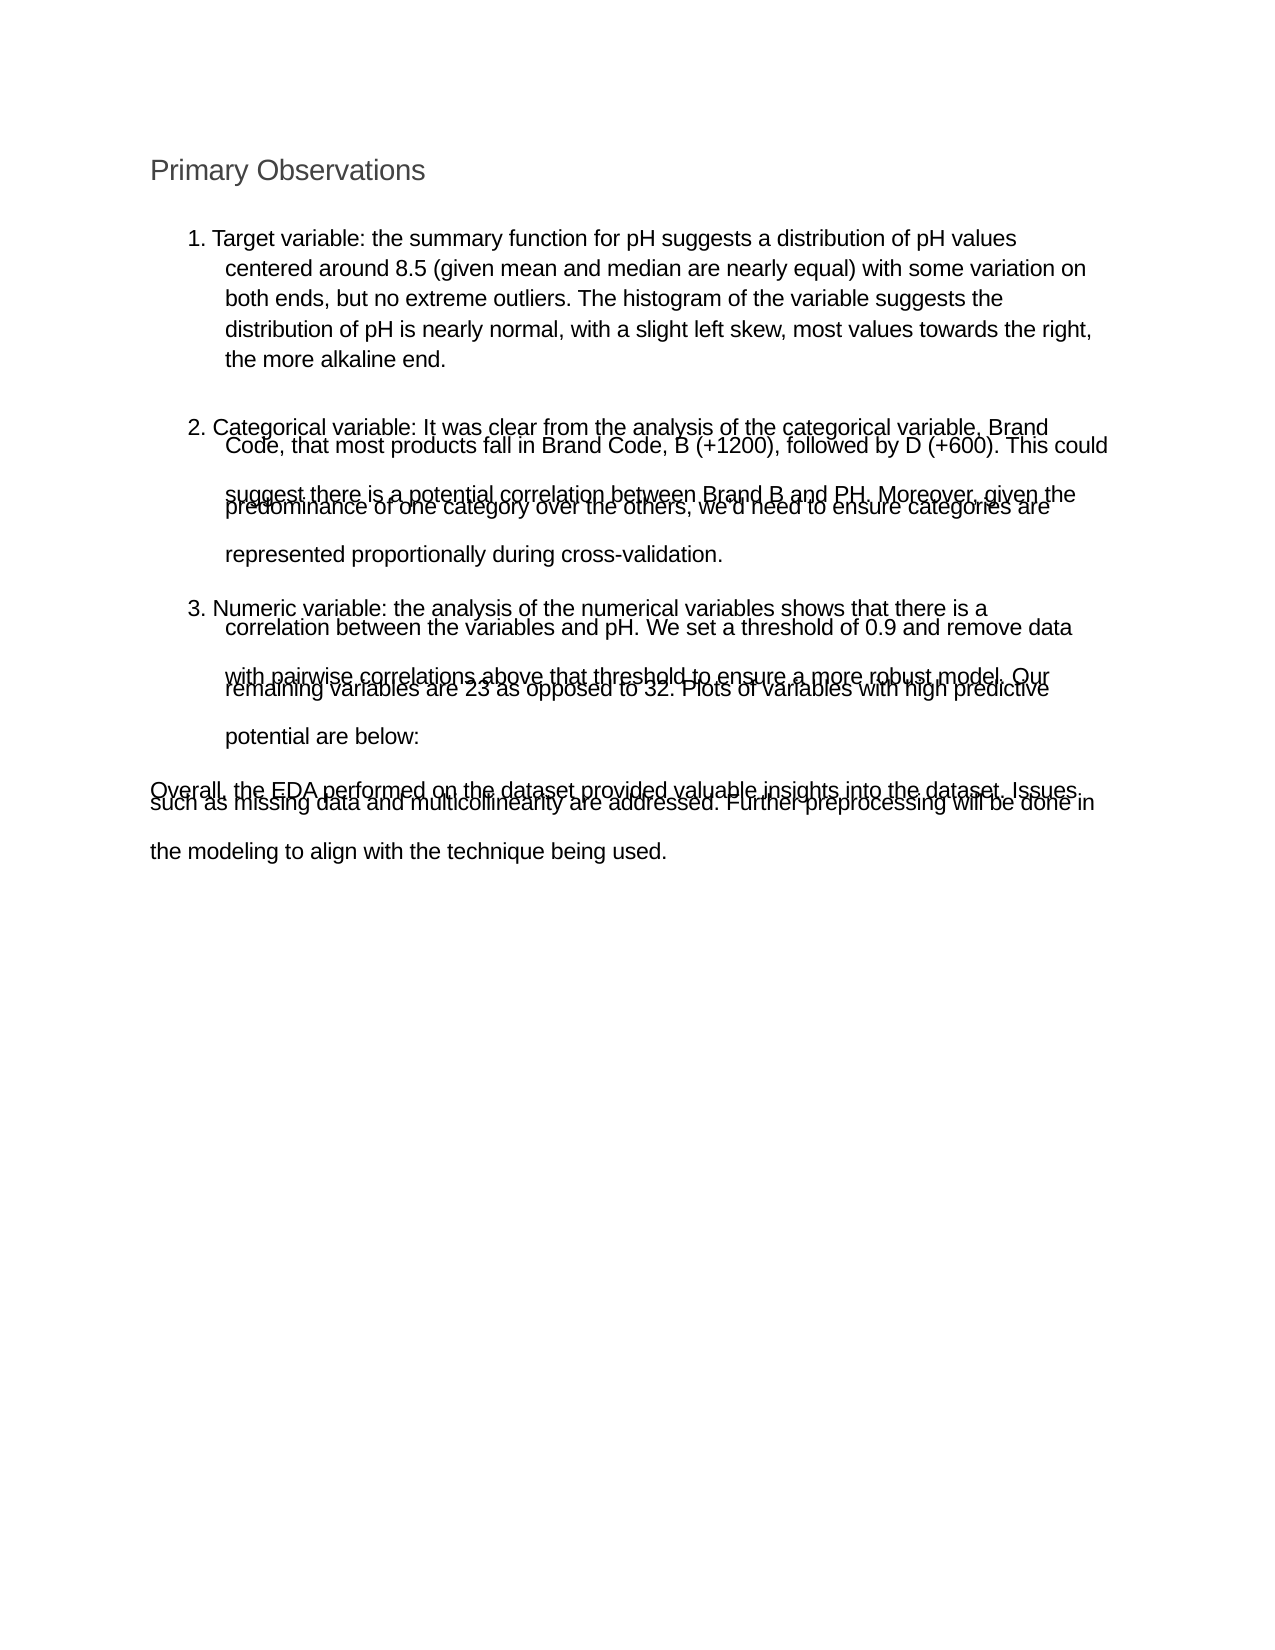

Primary Observations
1. Target variable: the summary function for pH suggests a distribution of pH values
centered around 8.5 (given mean and median are nearly equal) with some variation on both ends, but no extreme outliers. The histogram of the variable suggests the distribution of pH is nearly normal, with a slight left skew, most values towards the right, the more alkaline end.
2. Categorical variable: It was clear from the analysis of the categorical variable, Brand
Code, that most products fall in Brand Code, B (+1200), followed by D (+600). This could
suggest there is a potential correlation between Brand B and PH. Moreover, given the
predominance of one category over the others, we’d need to ensure categories are
represented proportionally during cross-validation.
3. Numeric variable: the analysis of the numerical variables shows that there is a
correlation between the variables and pH. We set a threshold of 0.9 and remove data
with pairwise correlations above that threshold to ensure a more robust model. Our
remaining variables are 23 as opposed to 32. Plots of variables with high predictive
potential are below:
Overall, the EDA performed on the dataset provided valuable insights into the dataset. Issues
such as missing data and multicollinearity are addressed. Further preprocessing will be done in
the modeling to align with the technique being used.